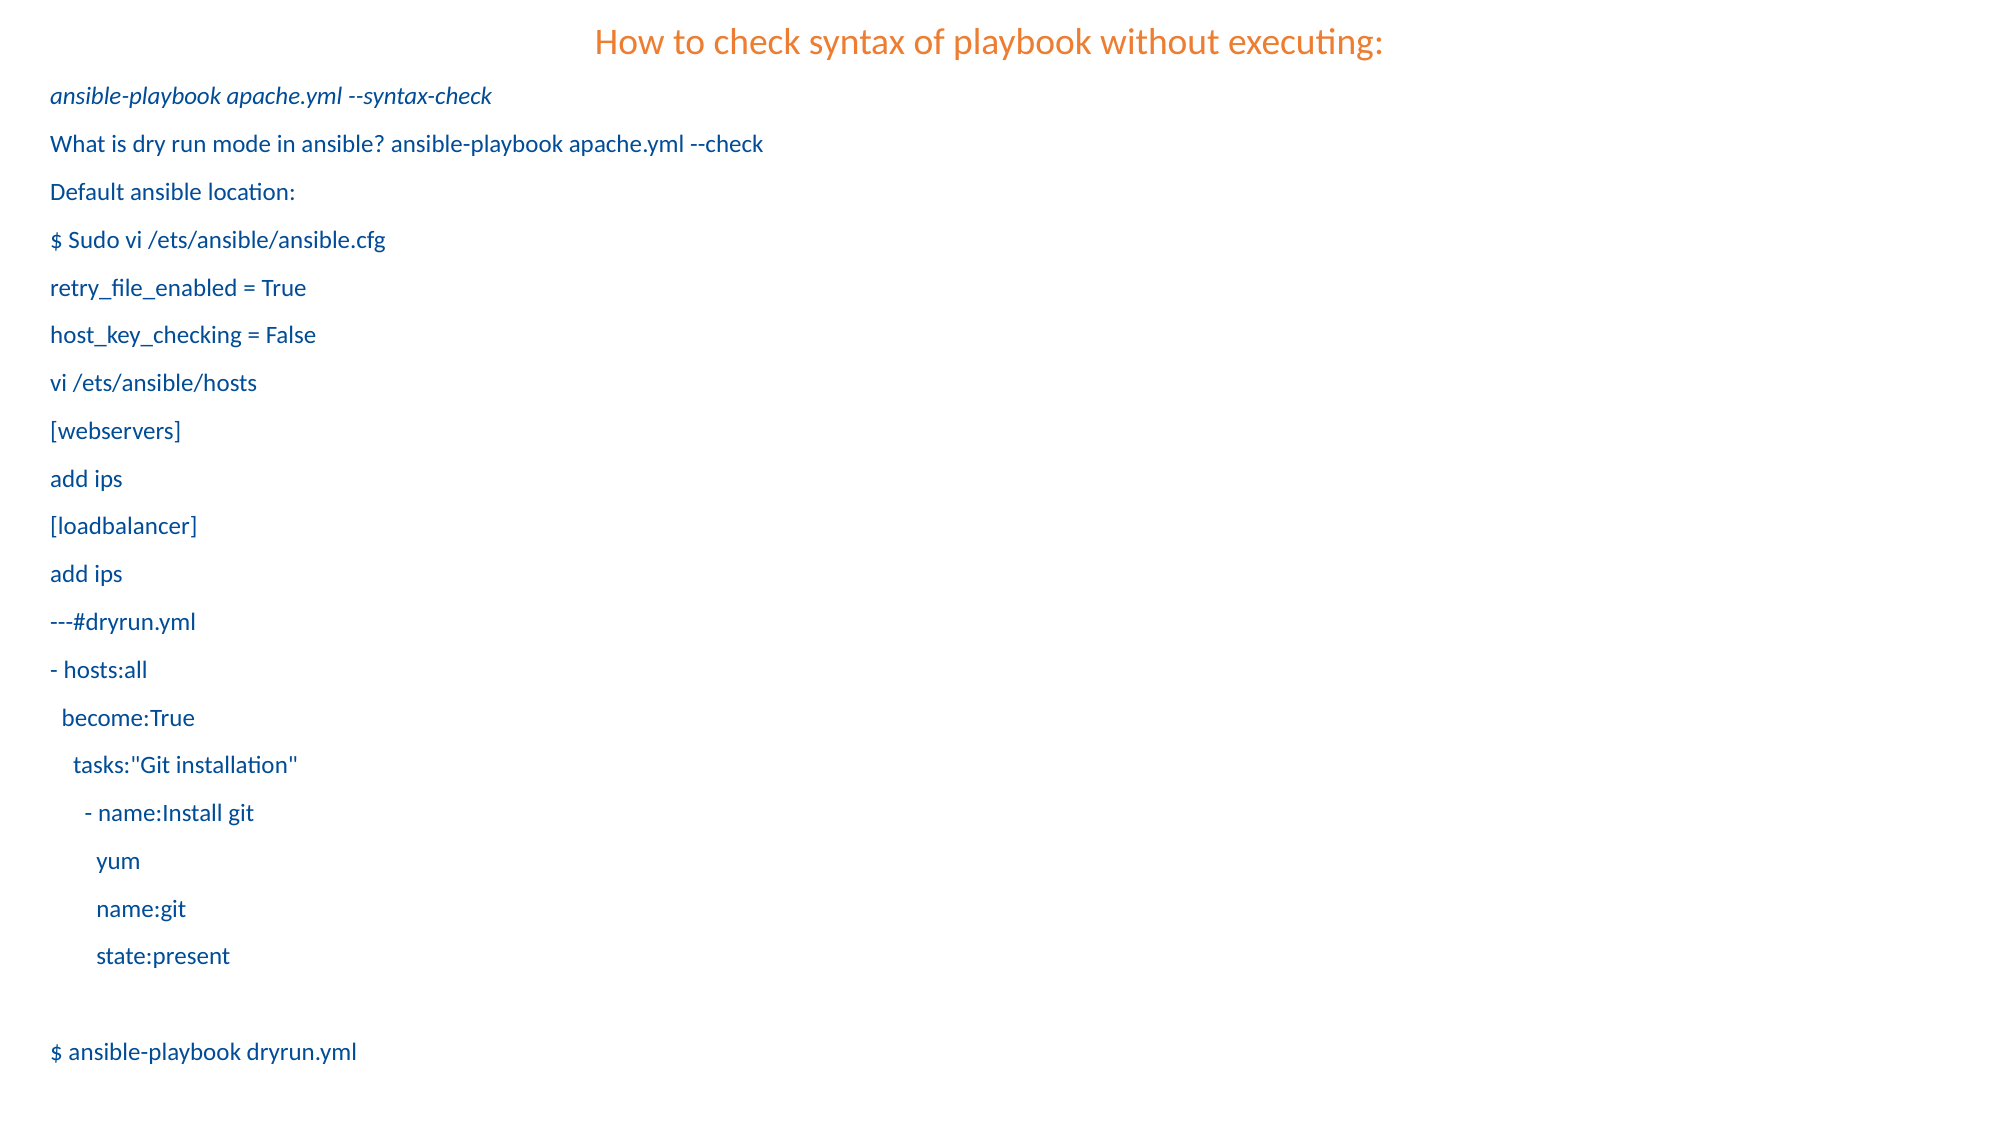

How to check syntax of playbook without executing:
ansible-playbook apache.yml --syntax-check
What is dry run mode in ansible? ansible-playbook apache.yml --check
Default ansible location:
$ Sudo vi /ets/ansible/ansible.cfg
retry_file_enabled = True
host_key_checking = False
vi /ets/ansible/hosts
[webservers]
add ips
[loadbalancer]
add ips
---#dryrun.yml
- hosts:all
  become:True
    tasks:"Git installation"
      - name:Install git
        yum
        name:git
        state:present

$ ansible-playbook dryrun.yml